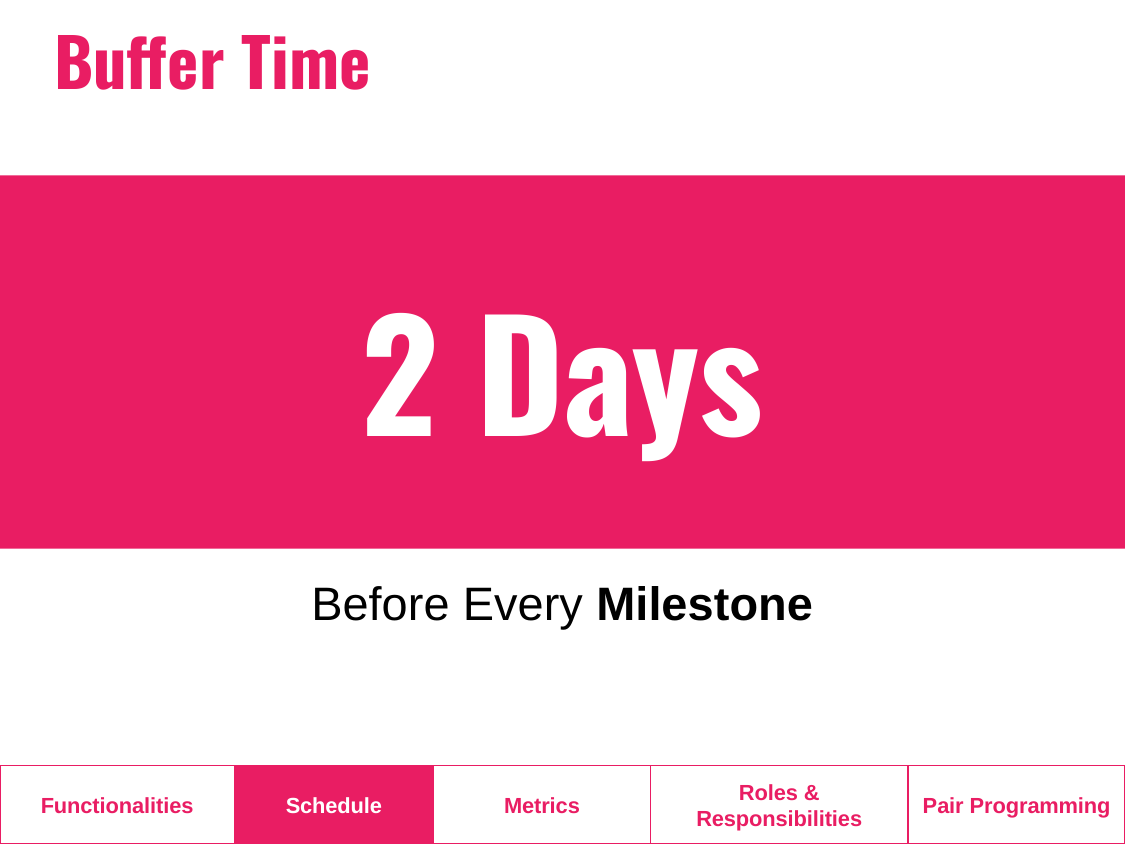

Buffer Time
2 Days
Before Every Milestone